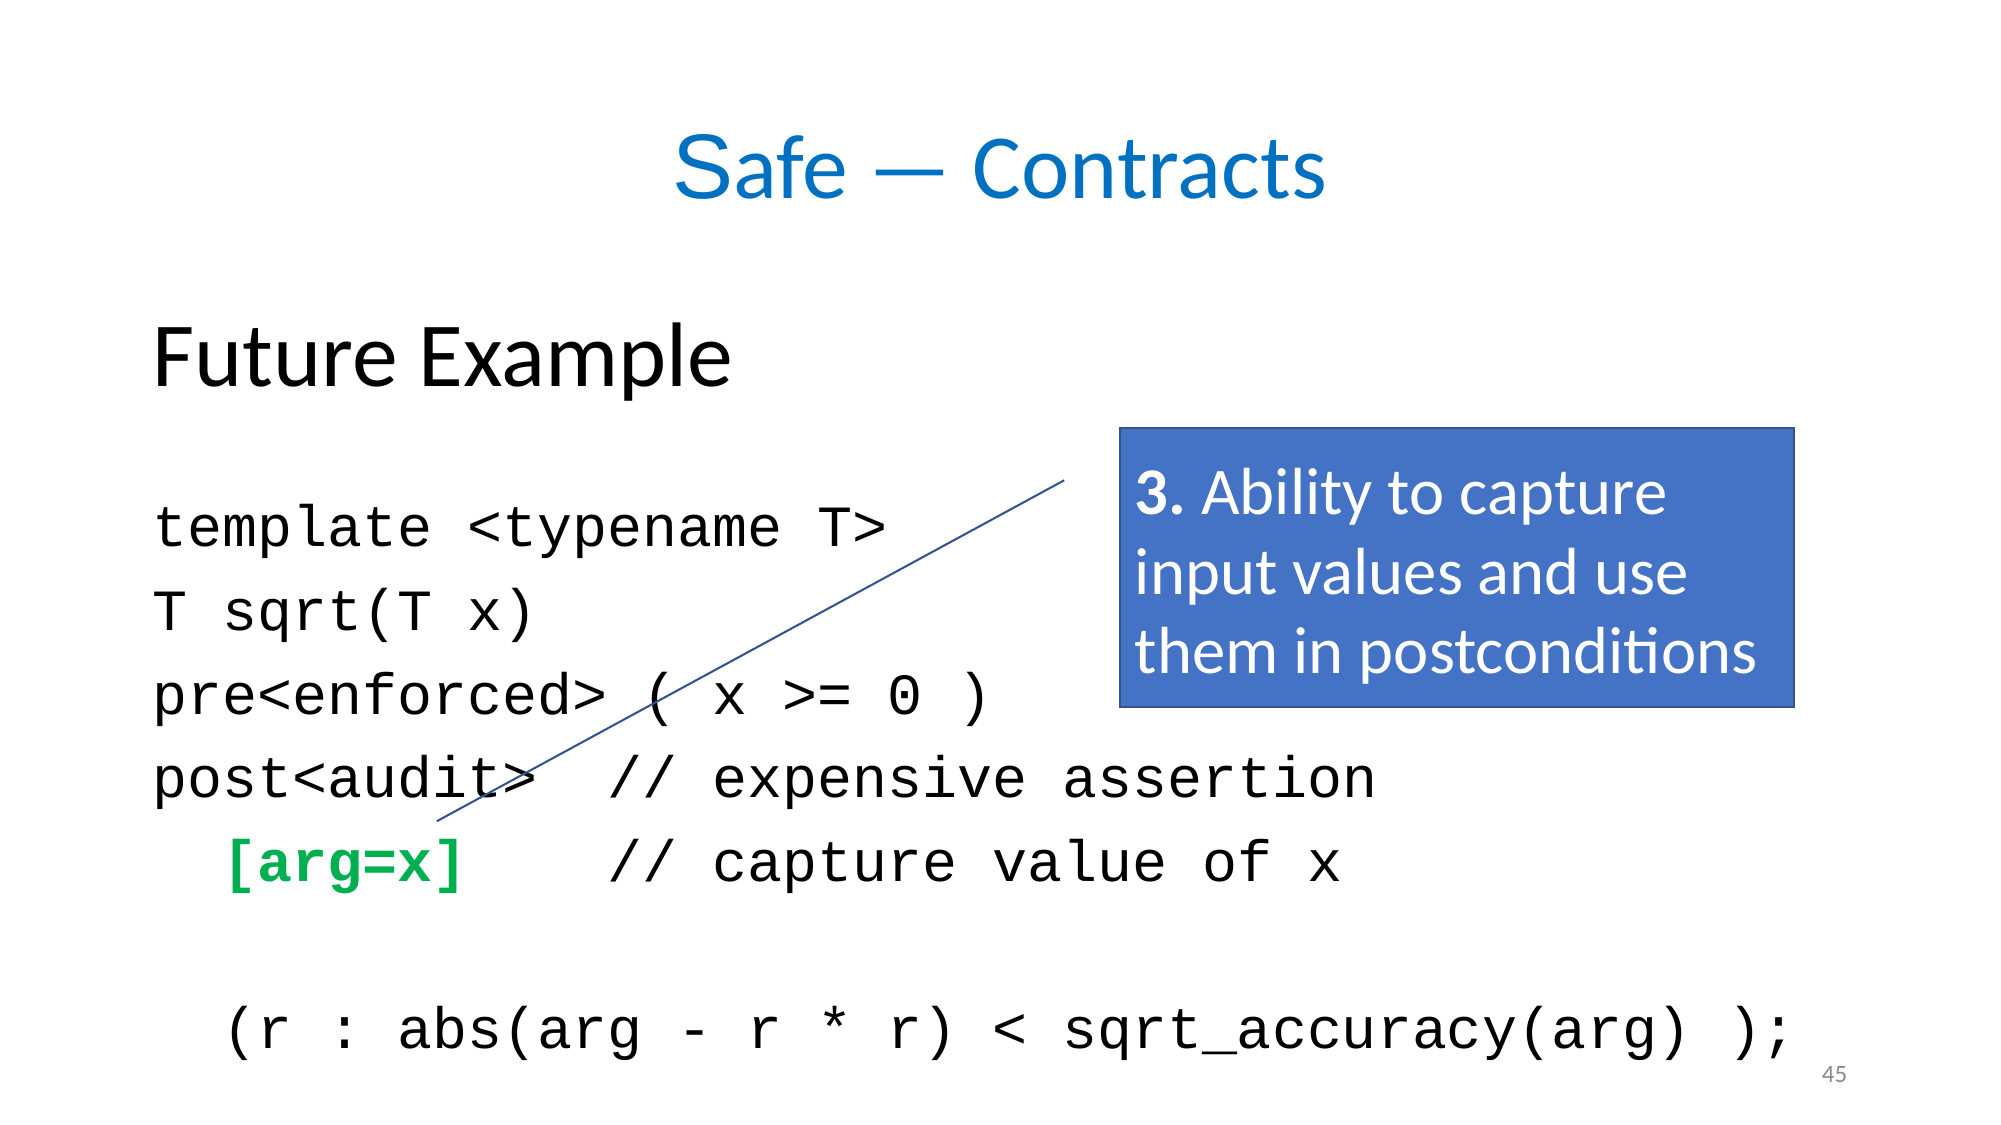

# Safe — Contracts
Future Example
template <typename T>
T sqrt(T x)
pre<enforced> ( x >= 0 )
post<audit>  // expensive assertion
  [arg=x]    // capture value of x

  (r : abs(arg - r * r) < sqrt_accuracy(arg) );

3. Ability to capture input values and use them in postconditions
45